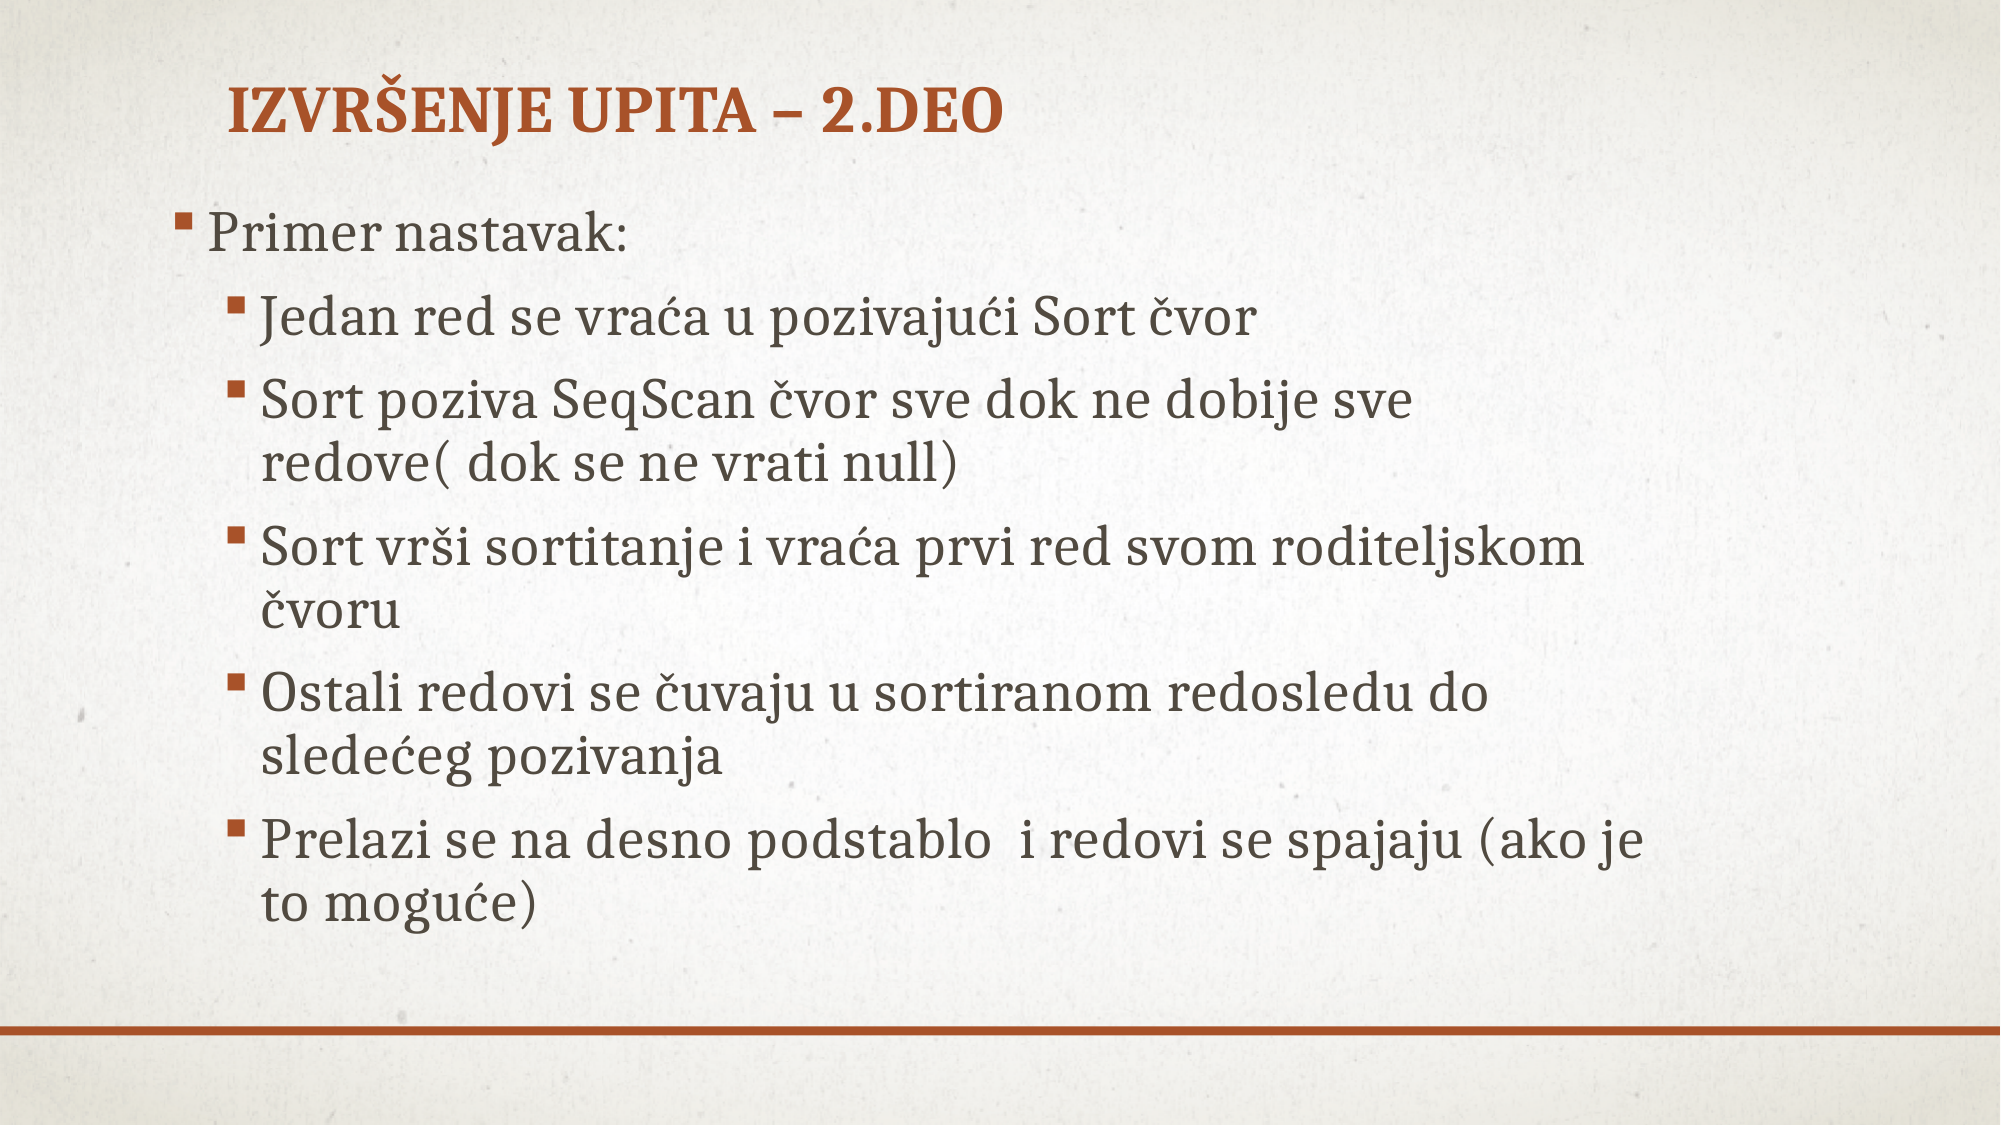

# izvršenjE upita – 2.deo
Primer nastavak:
Jedan red se vraća u pozivajući Sort čvor
Sort poziva SeqScan čvor sve dok ne dobije sve redove( dok se ne vrati null)
Sort vrši sortitanje i vraća prvi red svom roditeljskom čvoru
Ostali redovi se čuvaju u sortiranom redosledu do sledećeg pozivanja
Prelazi se na desno podstablo  i redovi se spajaju (ako je to moguće)